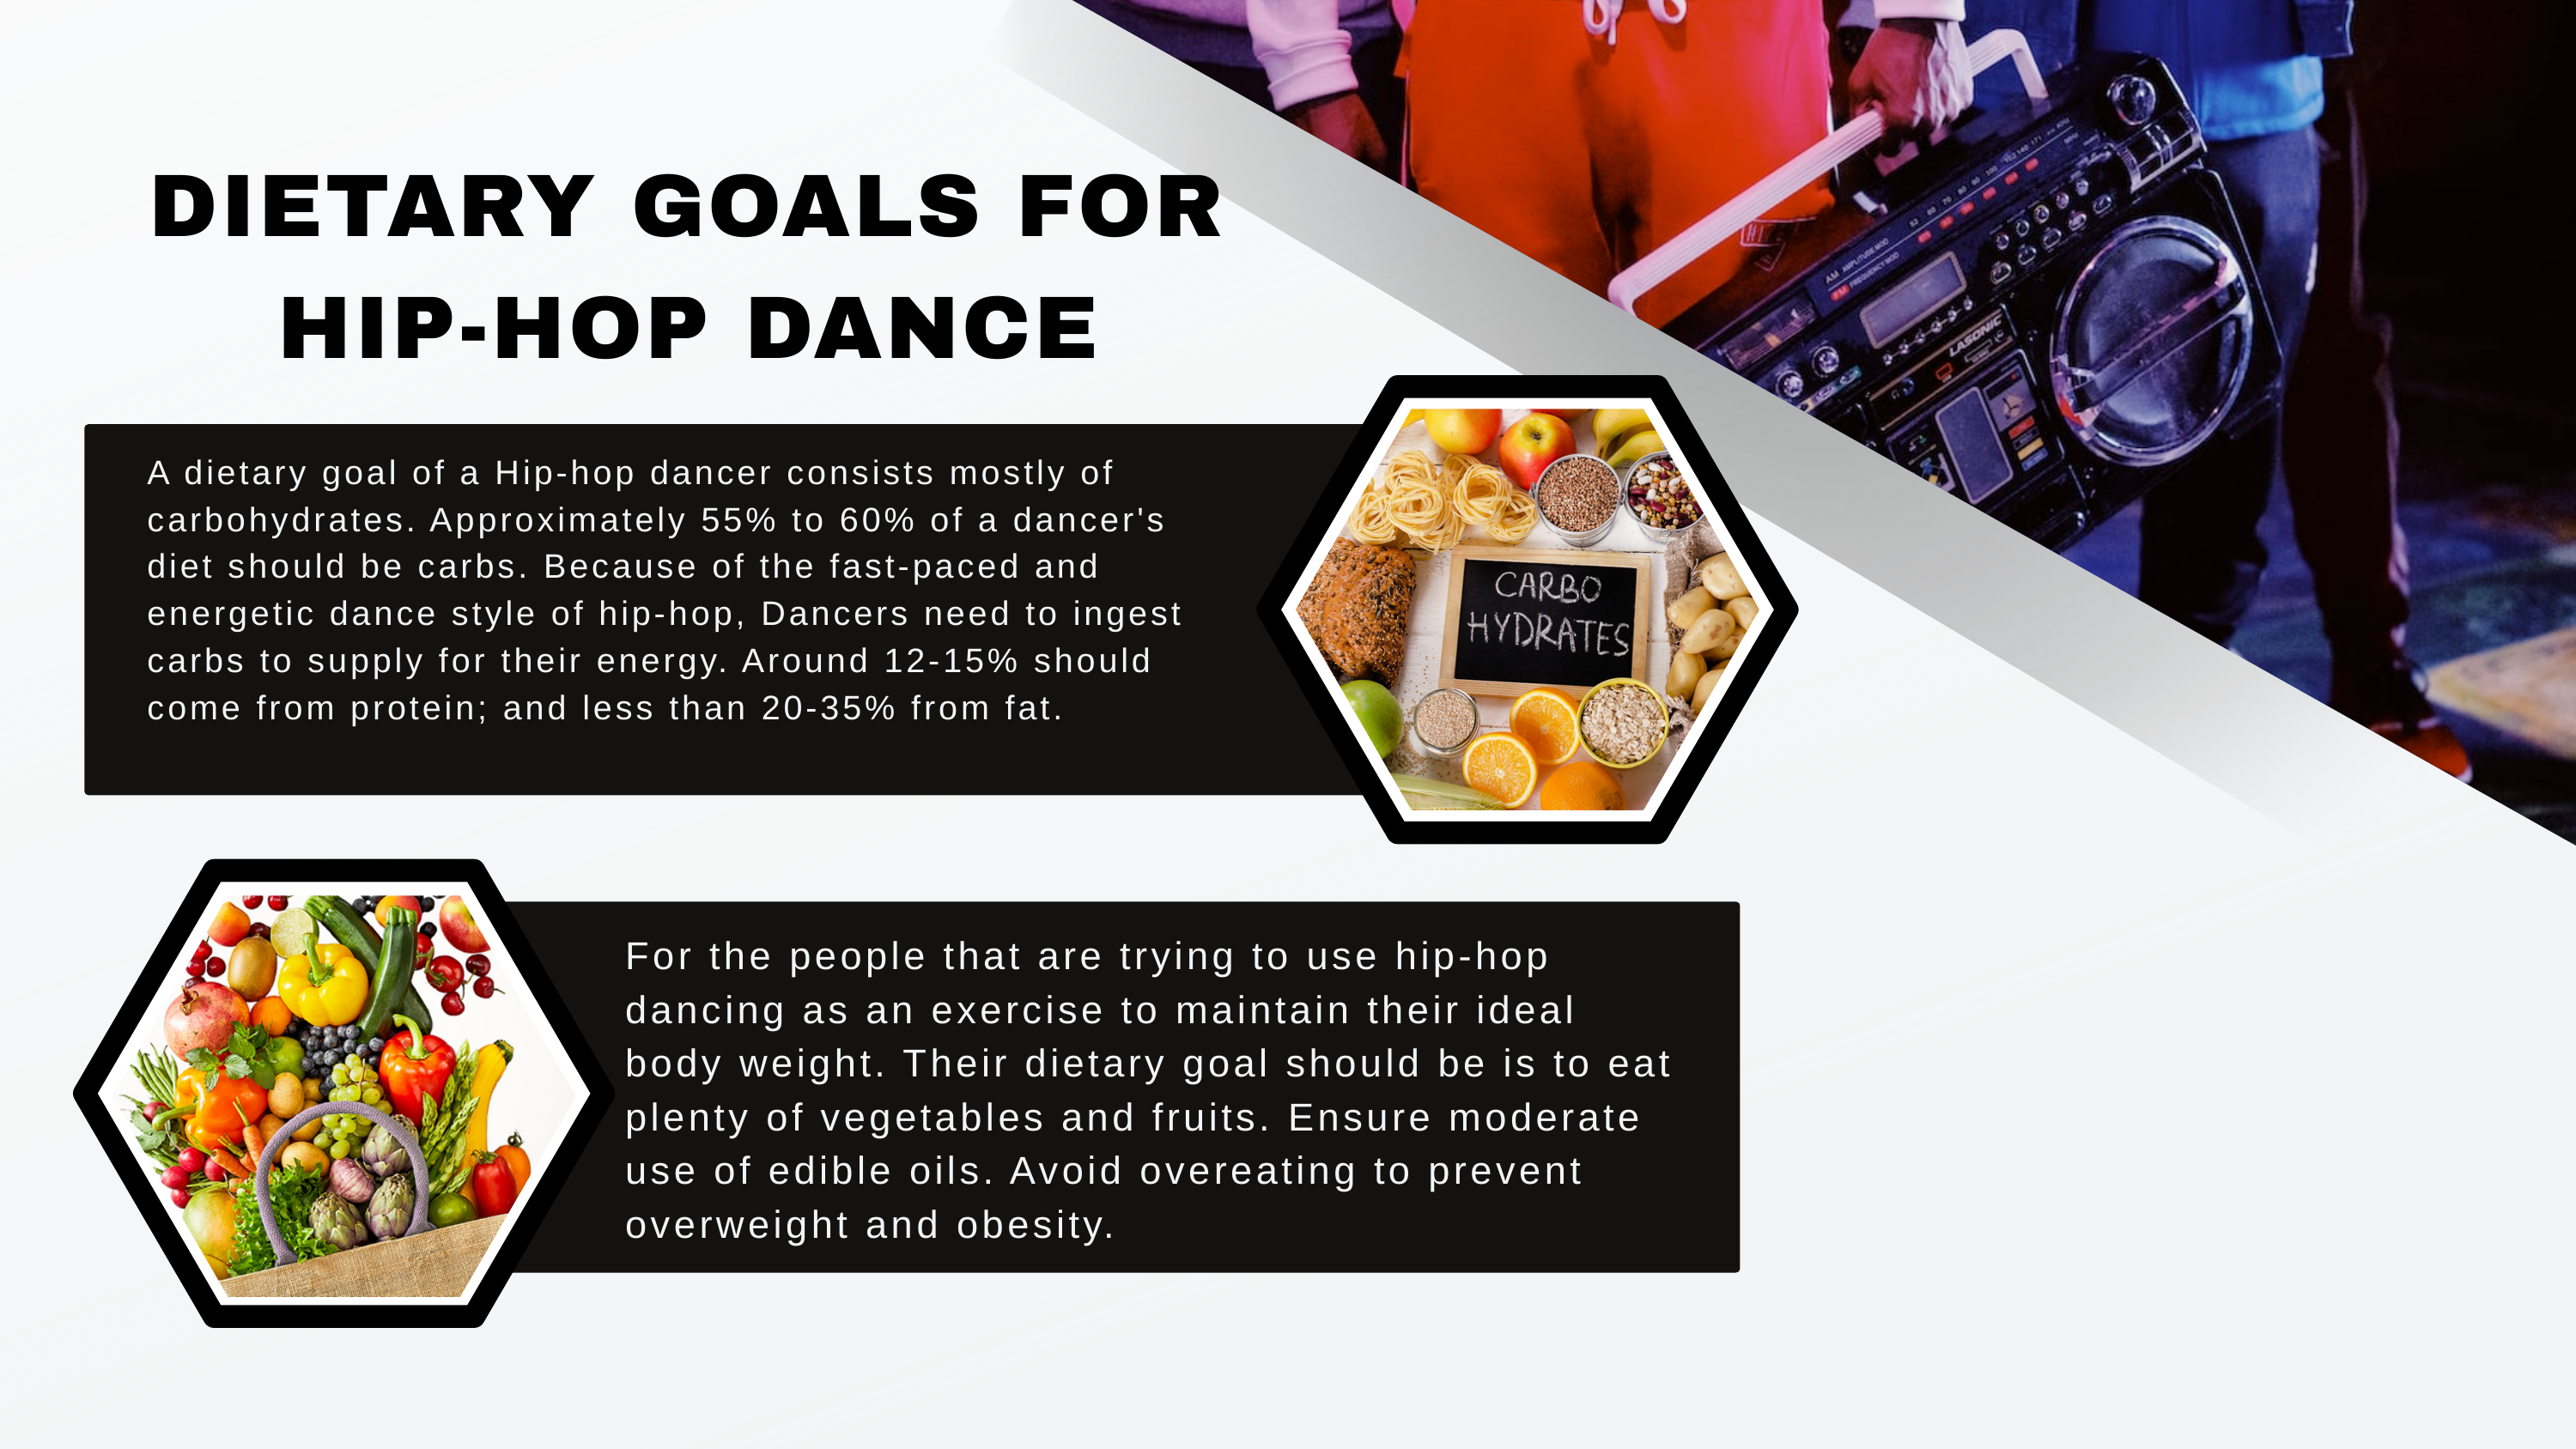

DIETARY GOALS FOR HIP-HOP DANCE

A dietary goal of a Hip-hop dancer consists mostly of carbohydrates. Approximately 55% to 60% of a dancer's diet should be carbs. Because of the fast-paced and energetic dance style of hip-hop, Dancers need to ingest carbs to supply for their energy. Around 12-15% should come from protein; and less than 20-35% from fat.

For the people that are trying to use hip-hop dancing as an exercise to maintain their ideal body weight. Their dietary goal should be is to eat plenty of vegetables and fruits. Ensure moderate use of edible oils. Avoid overeating to prevent overweight and obesity.